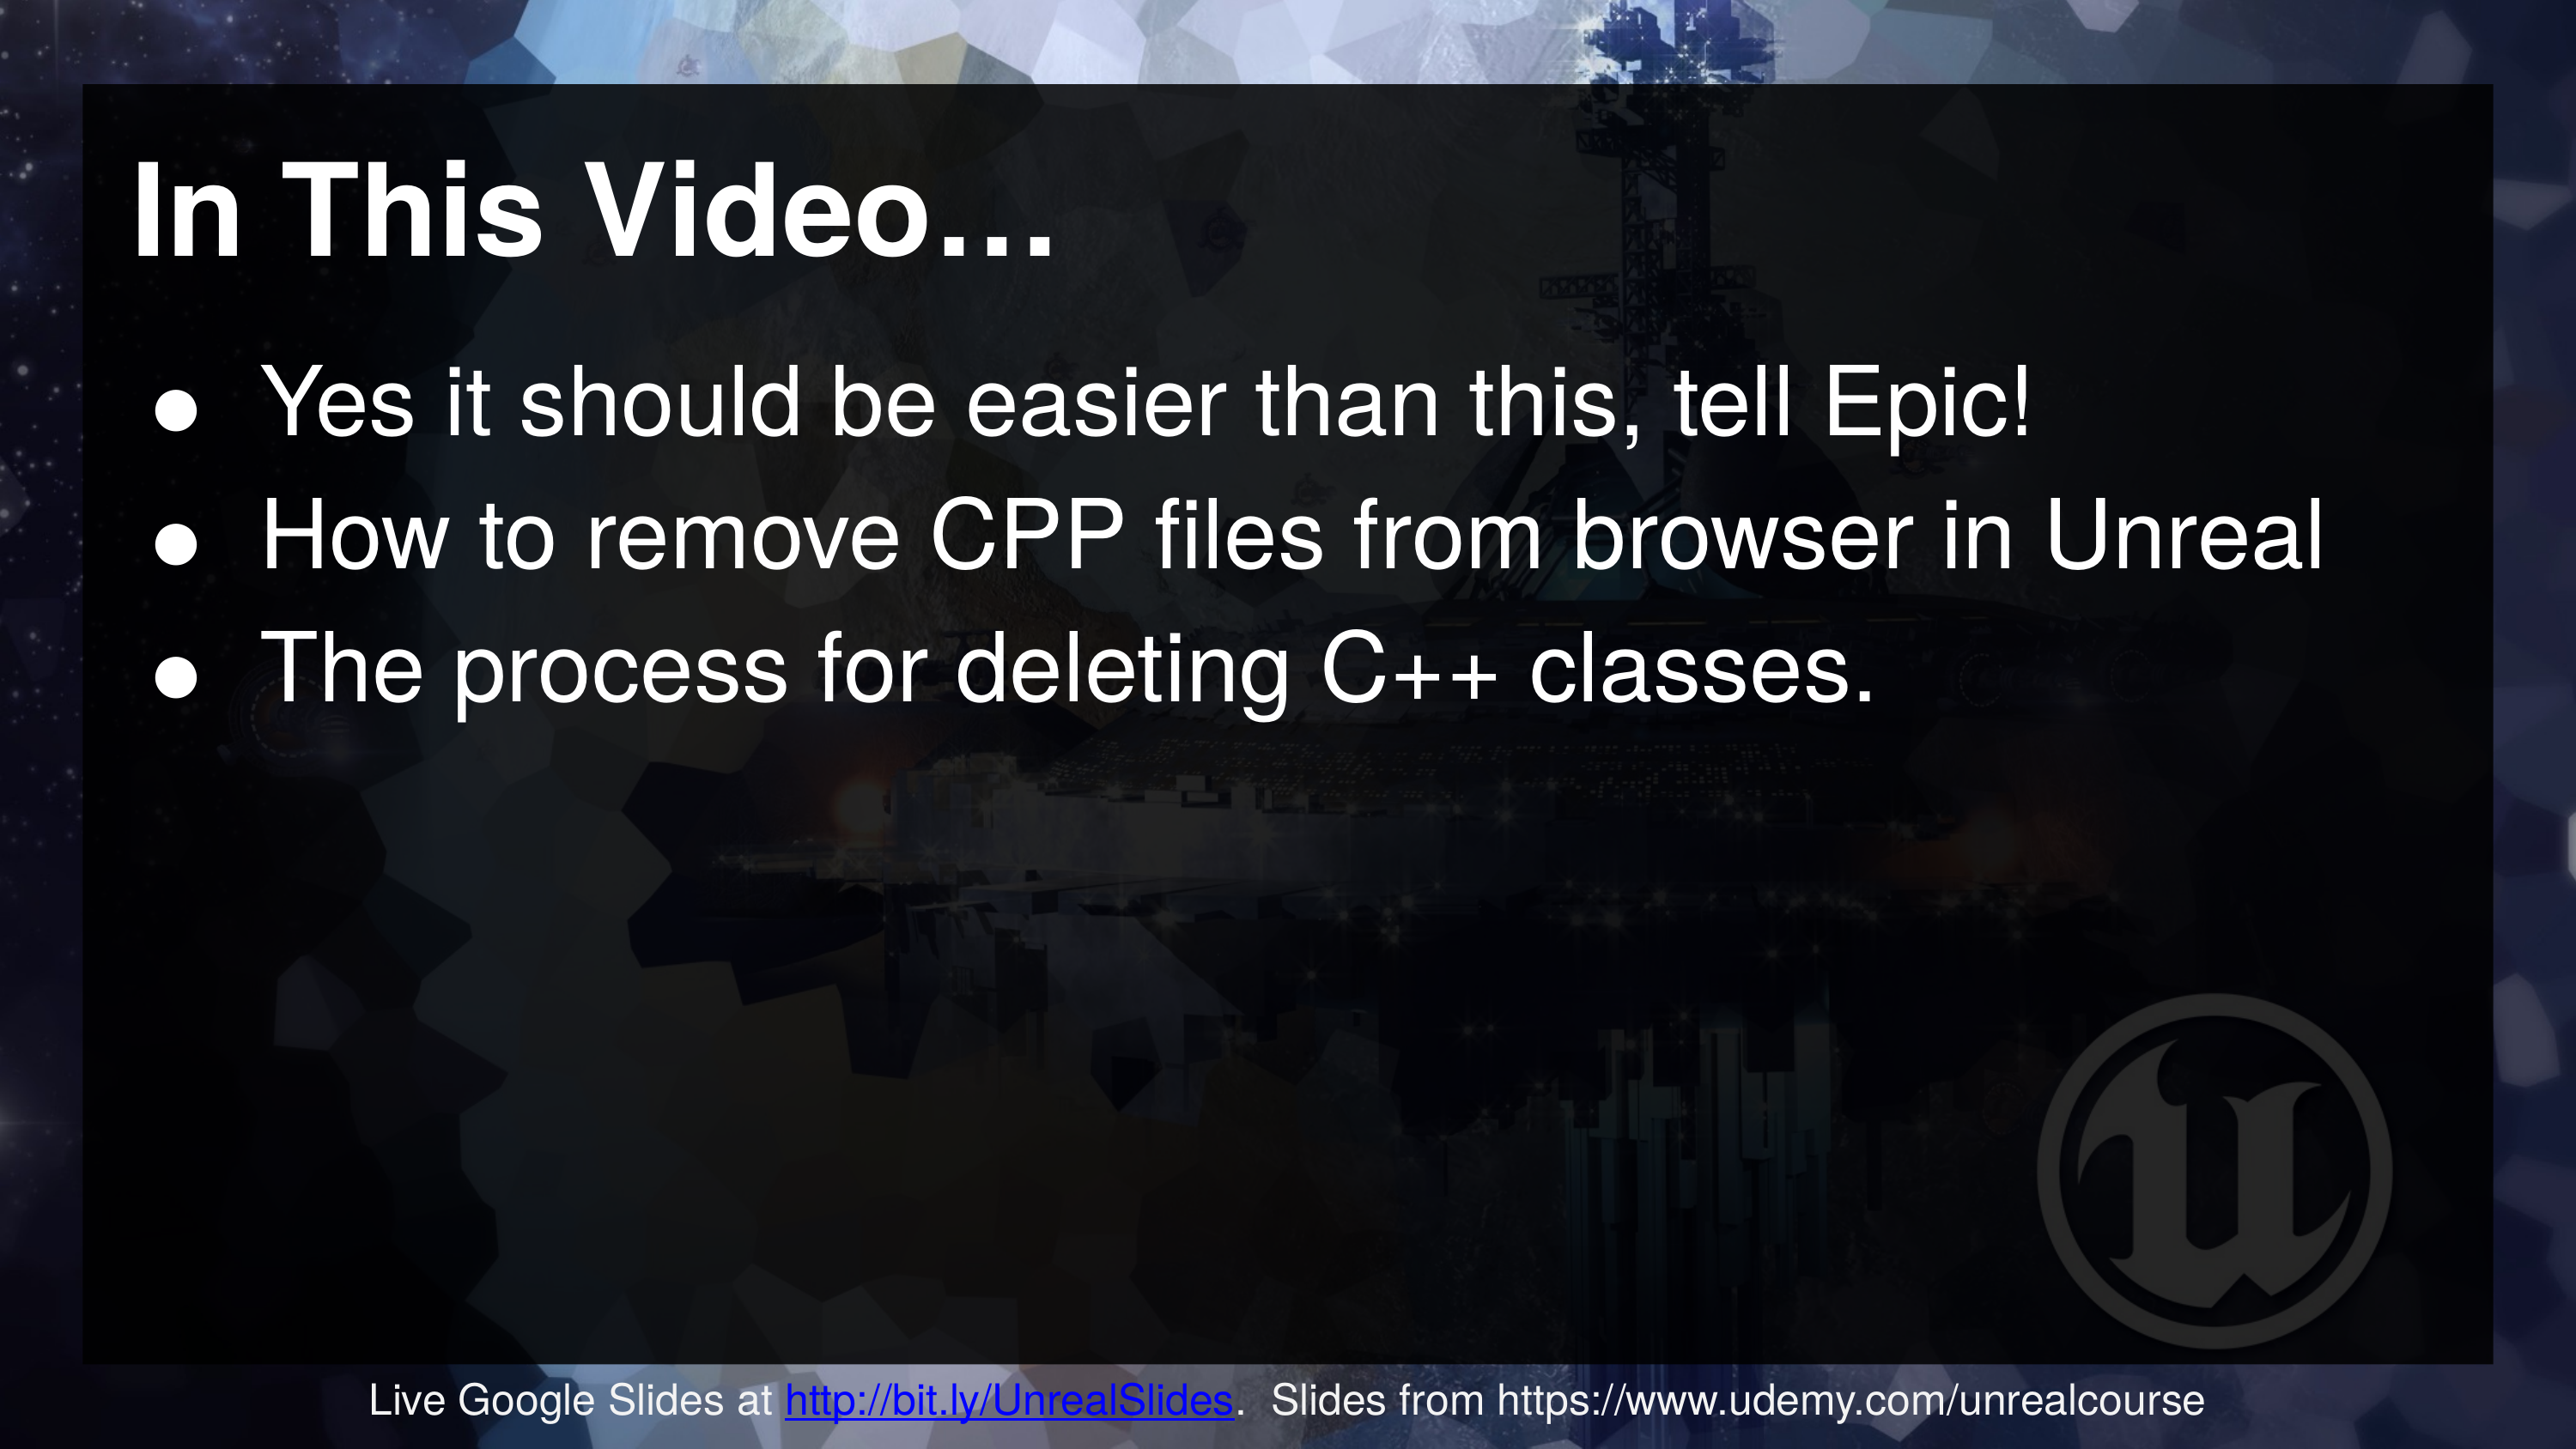

# In This Video…
Yes it should be easier than this, tell Epic!
How to remove CPP files from browser in Unreal
The process for deleting C++ classes.